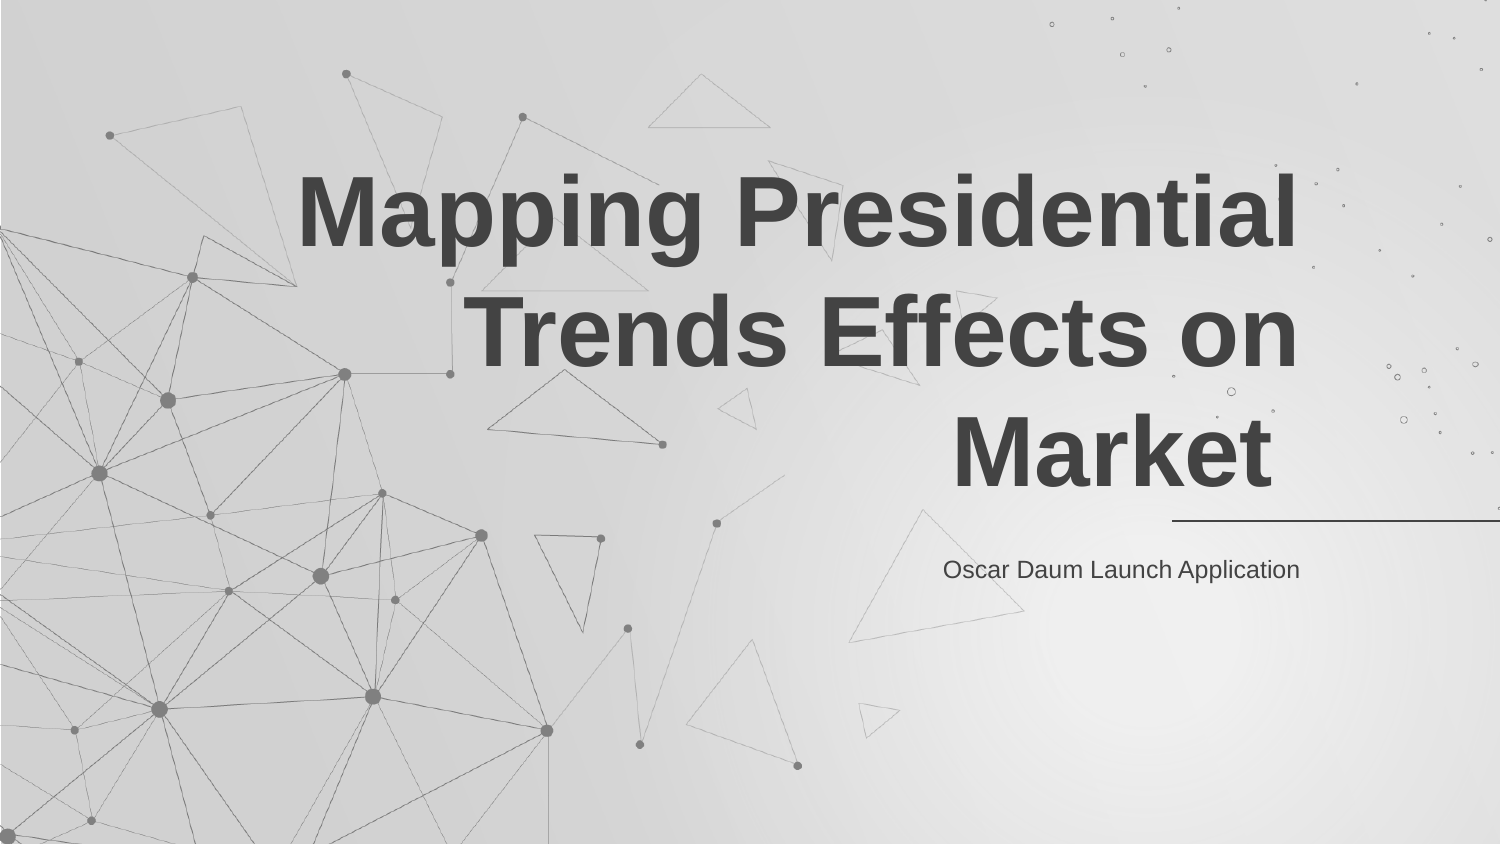

# Mapping Presidential Trends Effects on Market
Oscar Daum Launch Application